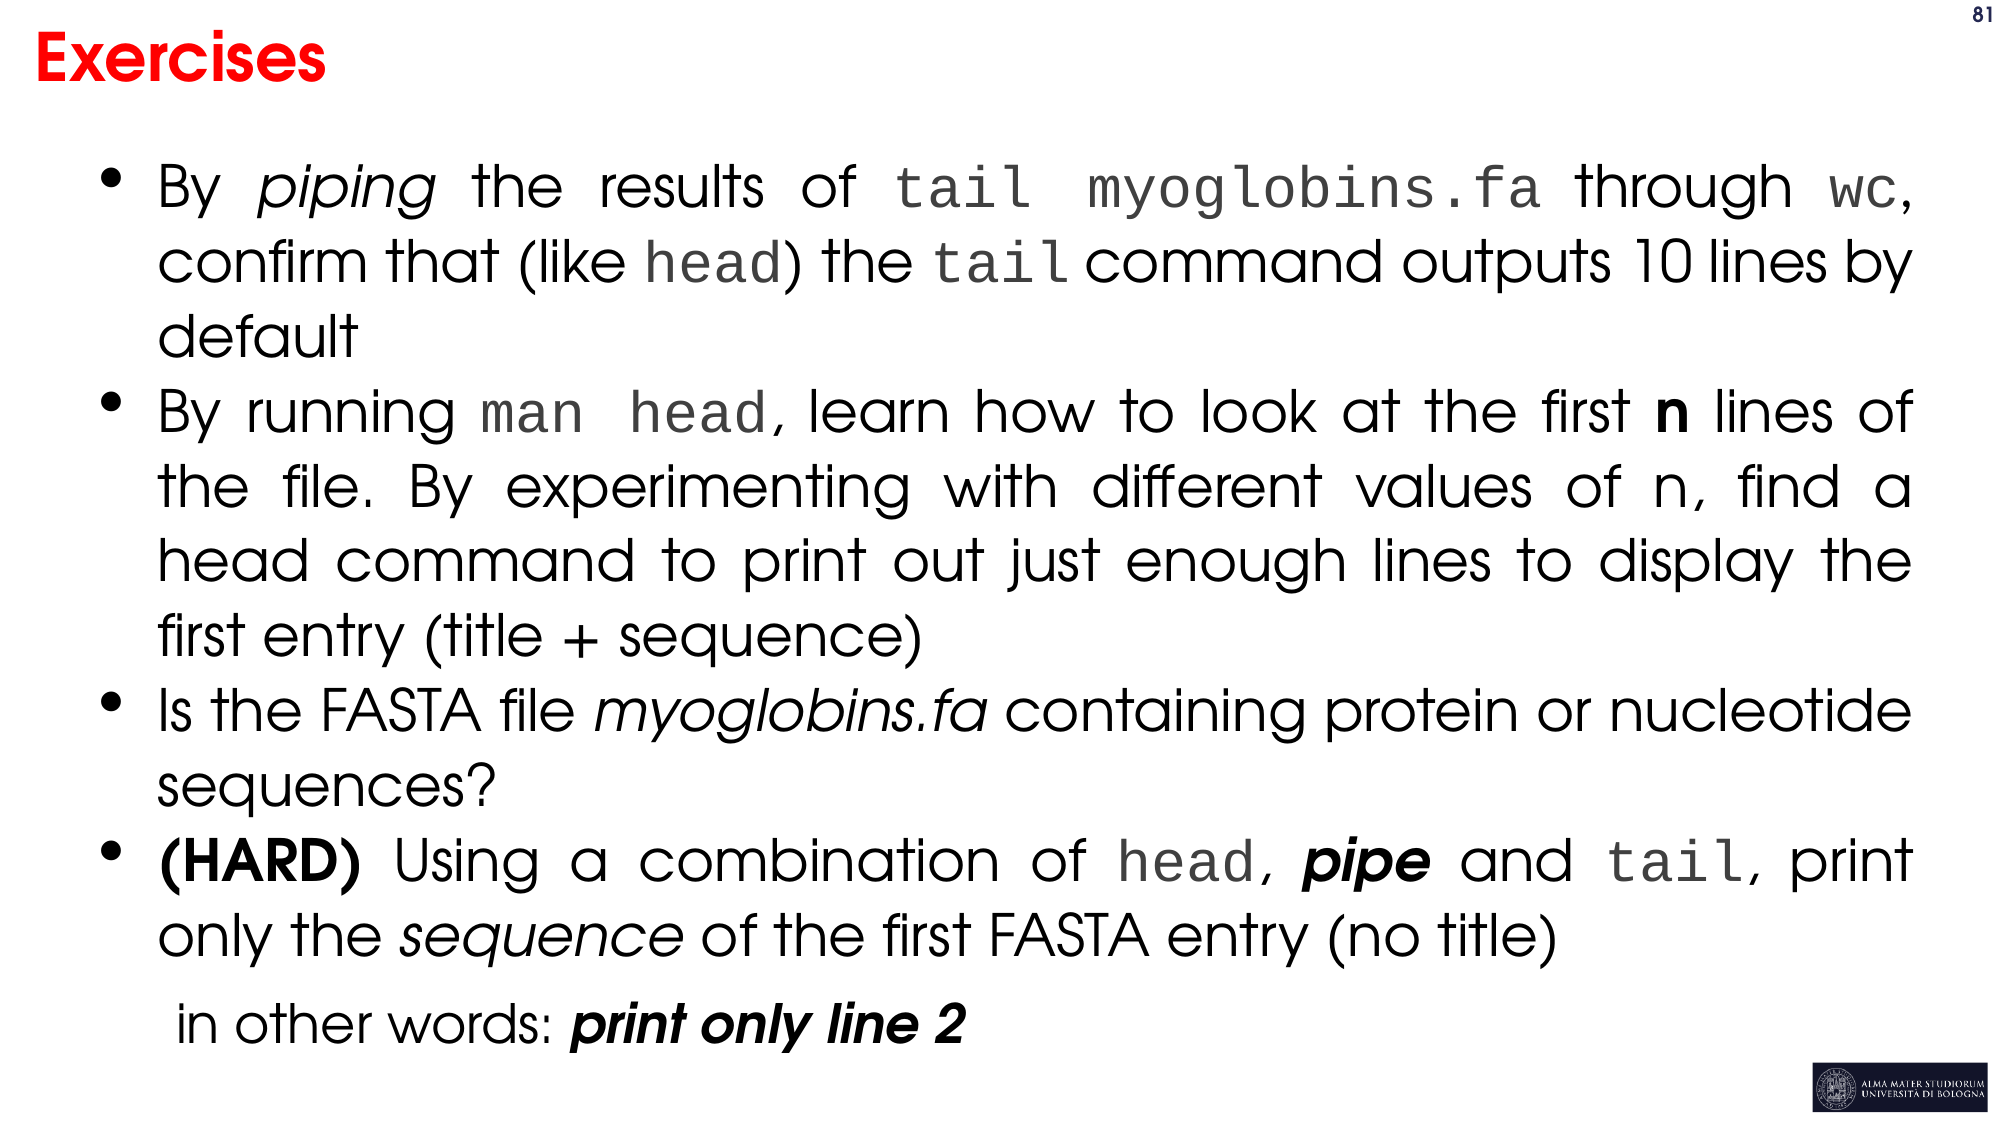

Exercises
By piping the results of tail myoglobins.fa through wc, confirm that (like head) the tail command outputs 10 lines by default
By running man head, learn how to look at the first n lines of the file. By experimenting with different values of n, find a head command to print out just enough lines to display the first entry (title + sequence)
Is the FASTA file myoglobins.fa containing protein or nucleotide sequences?
(HARD) Using a combination of head, pipe and tail, print only the sequence of the first FASTA entry (no title)
in other words: print only line 2